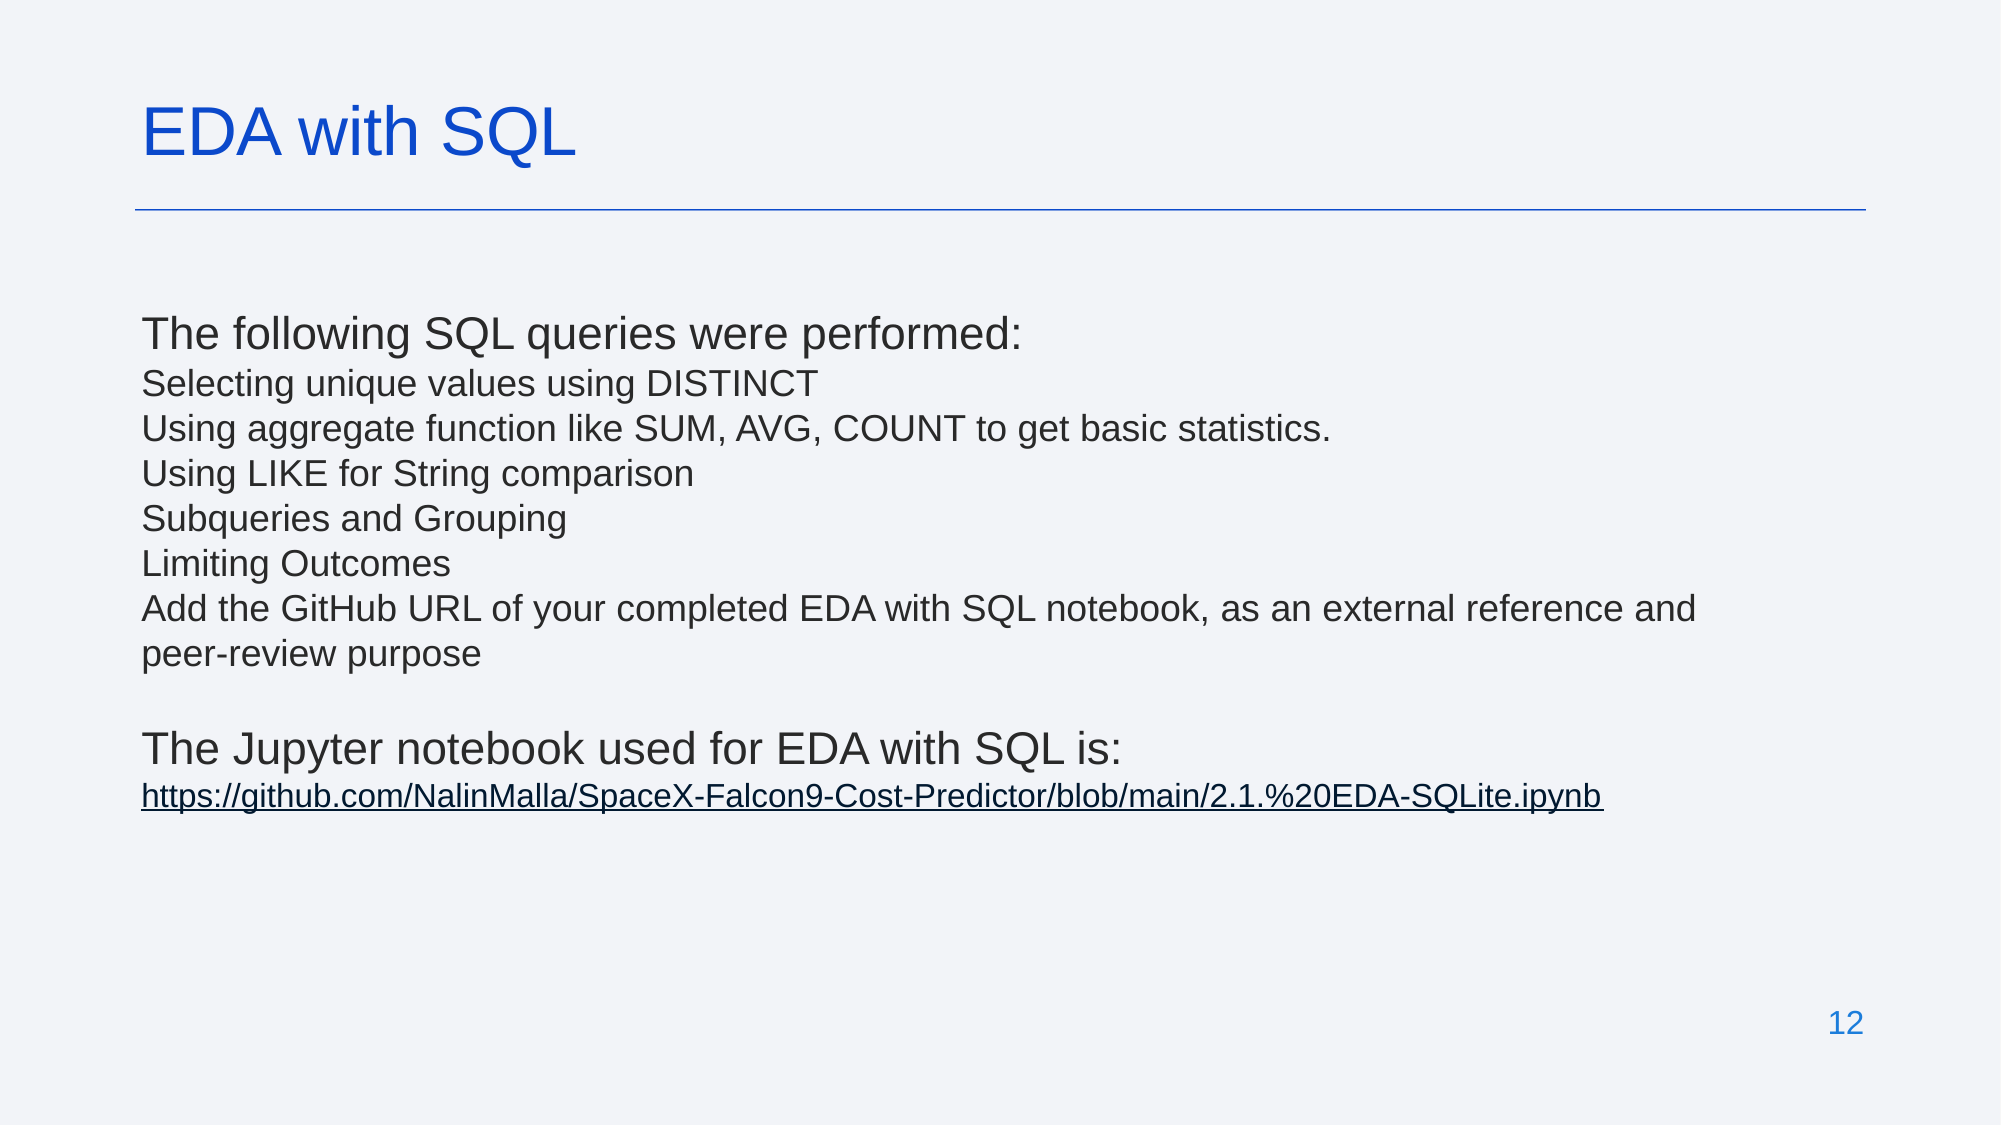

EDA with SQL
The following SQL queries were performed:
Selecting unique values using DISTINCT
Using aggregate function like SUM, AVG, COUNT to get basic statistics.
Using LIKE for String comparison
Subqueries and Grouping
Limiting Outcomes
Add the GitHub URL of your completed EDA with SQL notebook, as an external reference and peer-review purpose

The Jupyter notebook used for EDA with SQL is:
https://github.com/NalinMalla/SpaceX-Falcon9-Cost-Predictor/blob/main/2.1.%20EDA-SQLite.ipynb

12